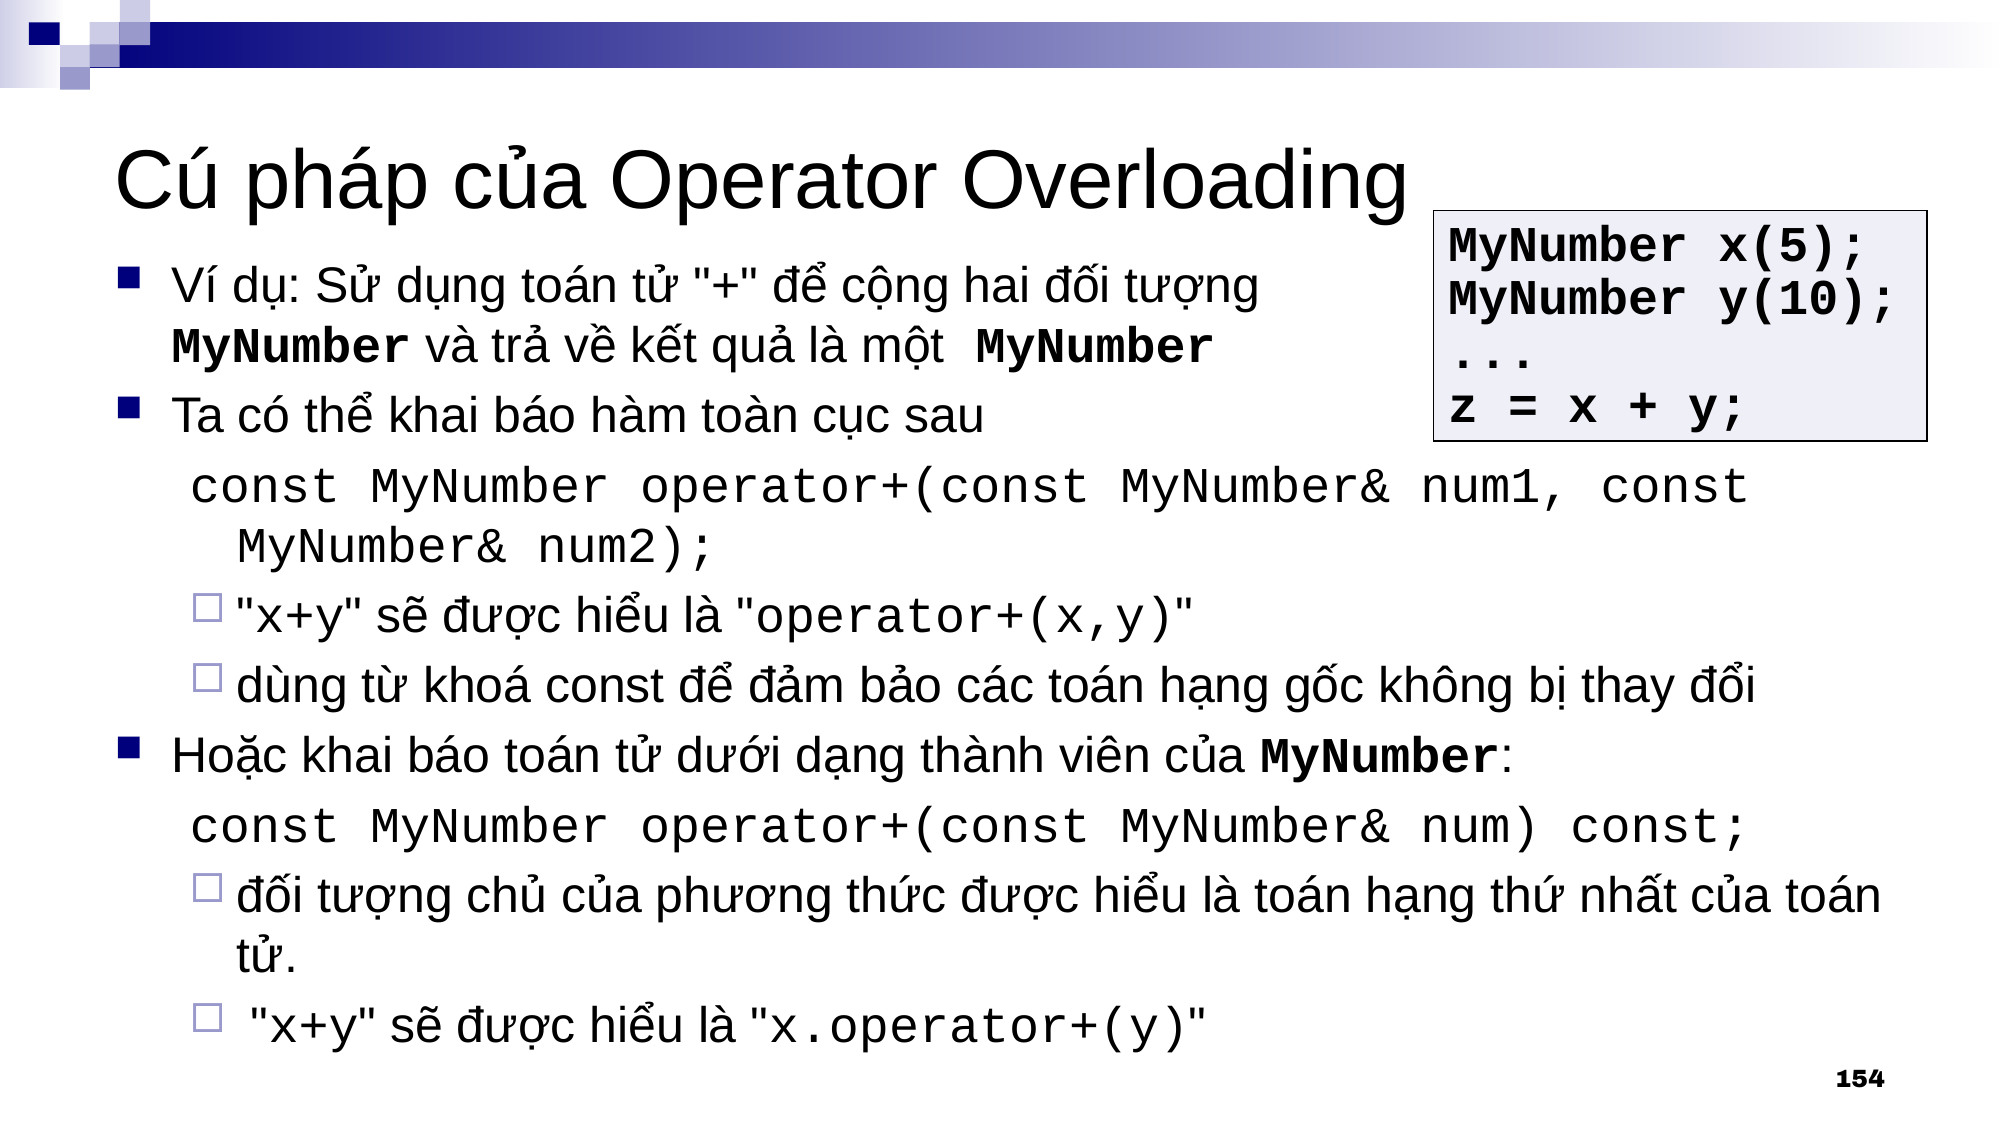

# Cú pháp của Operator Overloading
MyNumber x(5);
MyNumber y(10);
...
z = x + y;
Ví dụ: Sử dụng toán tử "+" để cộng hai đối tượng
MyNumber và trả về kết quả là một MyNumber
Ta có thể khai báo hàm toàn cục sau
const MyNumber operator+(const MyNumber& num1, const MyNumber& num2);
"x+y" sẽ được hiểu là "operator+(x,y)"
dùng từ khoá const để đảm bảo các toán hạng gốc không bị thay đổi
Hoặc khai báo toán tử dưới dạng thành viên của MyNumber:
const MyNumber operator+(const MyNumber& num) const;
đối tượng chủ của phương thức được hiểu là toán hạng thứ nhất của toán tử.
 "x+y" sẽ được hiểu là "x.operator+(y)"
154